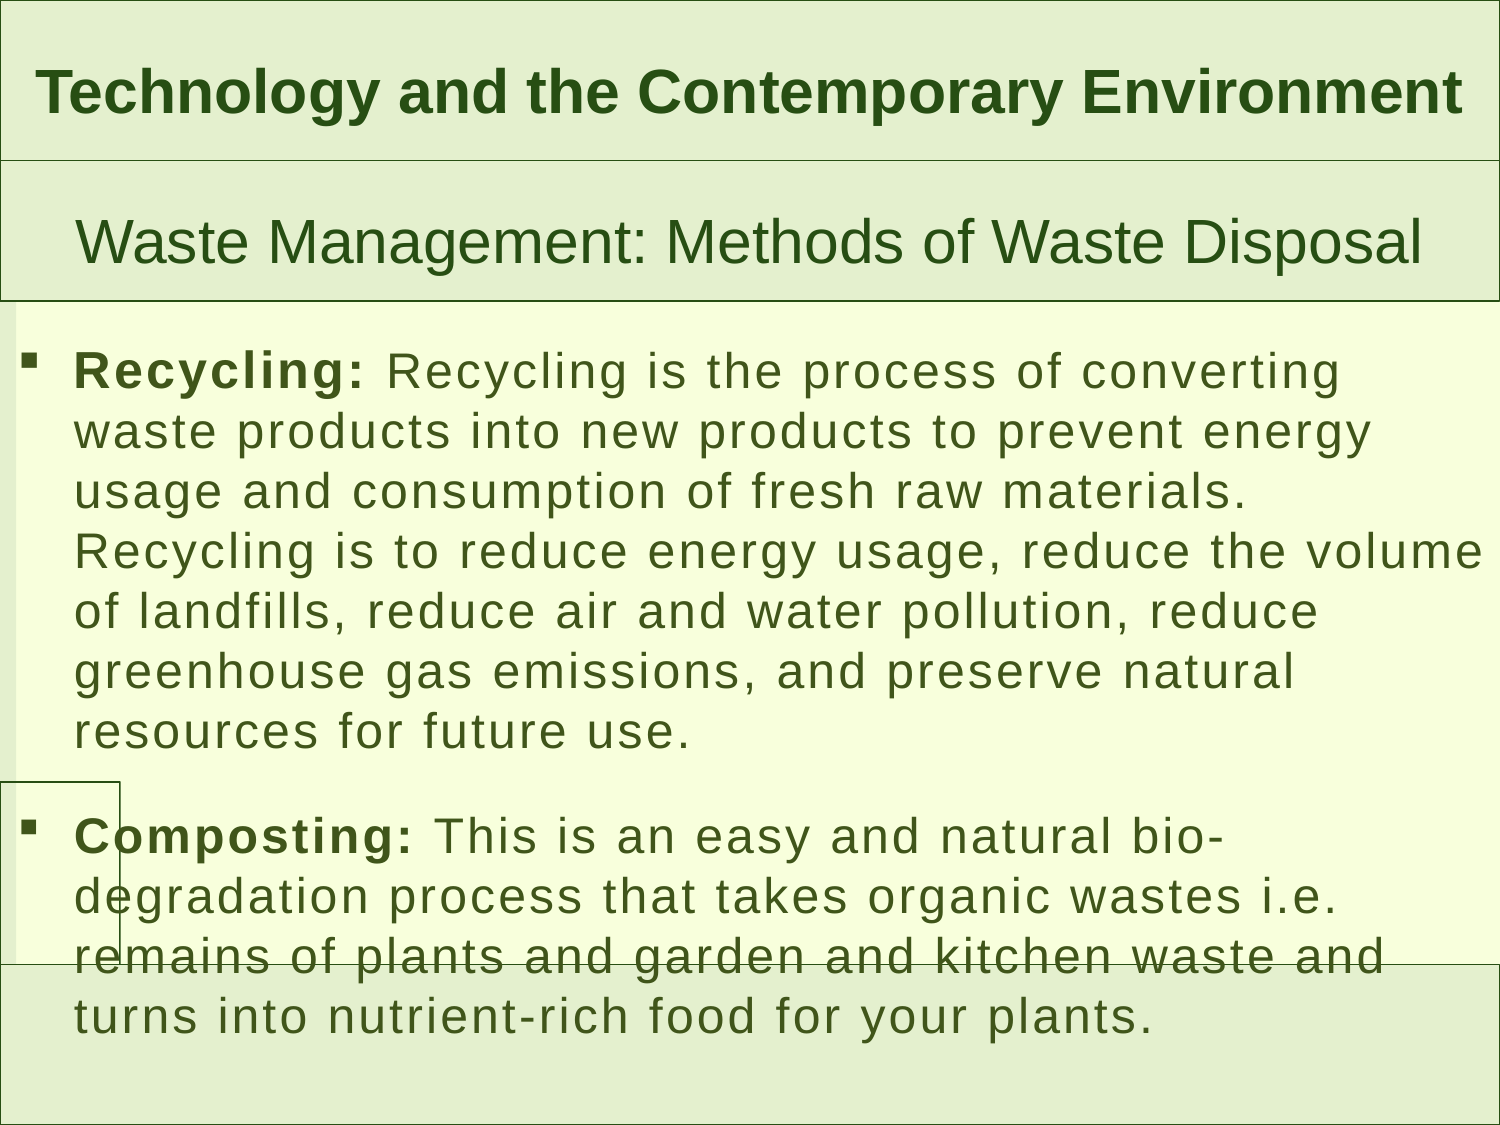

Technology and the Contemporary Environment
Waste Management: Methods of Waste Disposal

Recycling: Recycling is the process of converting waste products into new products to prevent energy usage and consumption of fresh raw materials. Recycling is to reduce energy usage, reduce the volume of landfills, reduce air and water pollution, reduce greenhouse gas emissions, and preserve natural resources for future use.

Composting: This is an easy and natural bio-degradation process that takes organic wastes i.e. remains of plants and garden and kitchen waste and turns into nutrient-rich food for your plants.